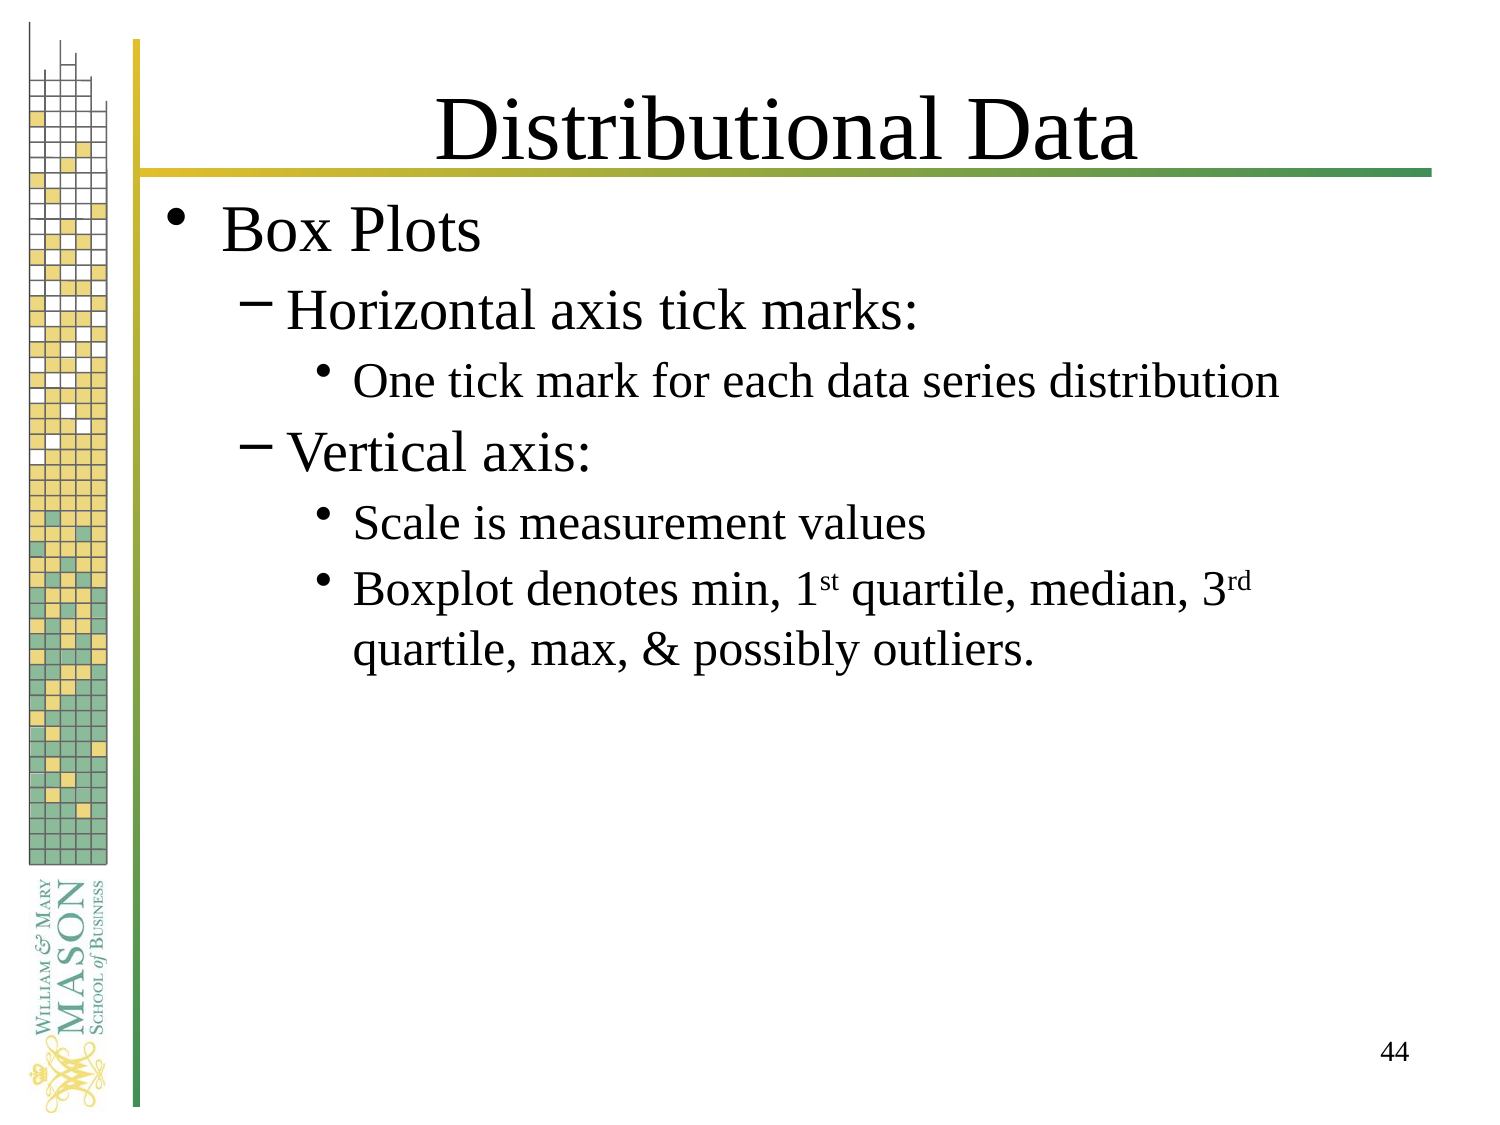

# Distributional Data
Box Plots
Horizontal axis tick marks:
One tick mark for each data series distribution
Vertical axis:
Scale is measurement values
Boxplot denotes min, 1st quartile, median, 3rd quartile, max, & possibly outliers.
44